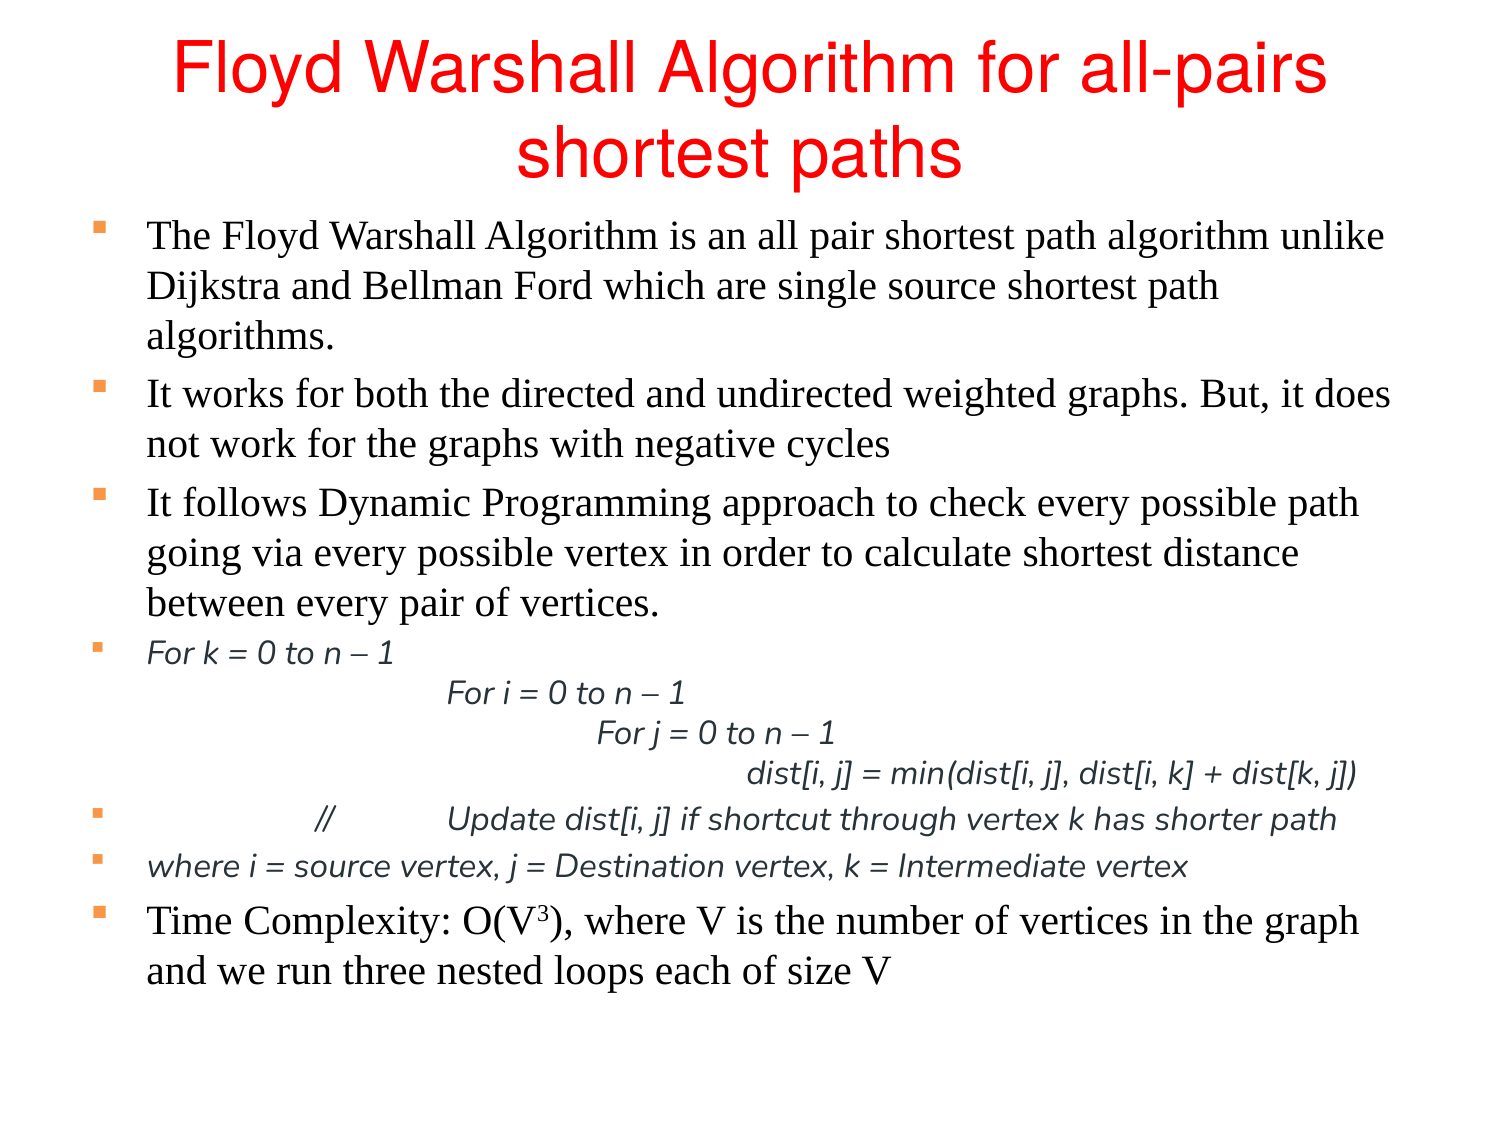

# Floyd Warshall Algorithm for all-pairs shortest paths
The Floyd Warshall Algorithm is an all pair shortest path algorithm unlike Dijkstra and Bellman Ford which are single source shortest path algorithms.
It works for both the directed and undirected weighted graphs. But, it does not work for the graphs with negative cycles
It follows Dynamic Programming approach to check every possible path going via every possible vertex in order to calculate shortest distance between every pair of vertices.
For k = 0 to n – 1
		For i = 0 to n – 1
			For j = 0 to n – 1
				dist[i, j] = min(dist[i, j], dist[i, k] + dist[k, j])
                    //	Update dist[i, j] if shortcut through vertex k has shorter path
where i = source vertex, j = Destination vertex, k = Intermediate vertex
Time Complexity: O(V3), where V is the number of vertices in the graph and we run three nested loops each of size V